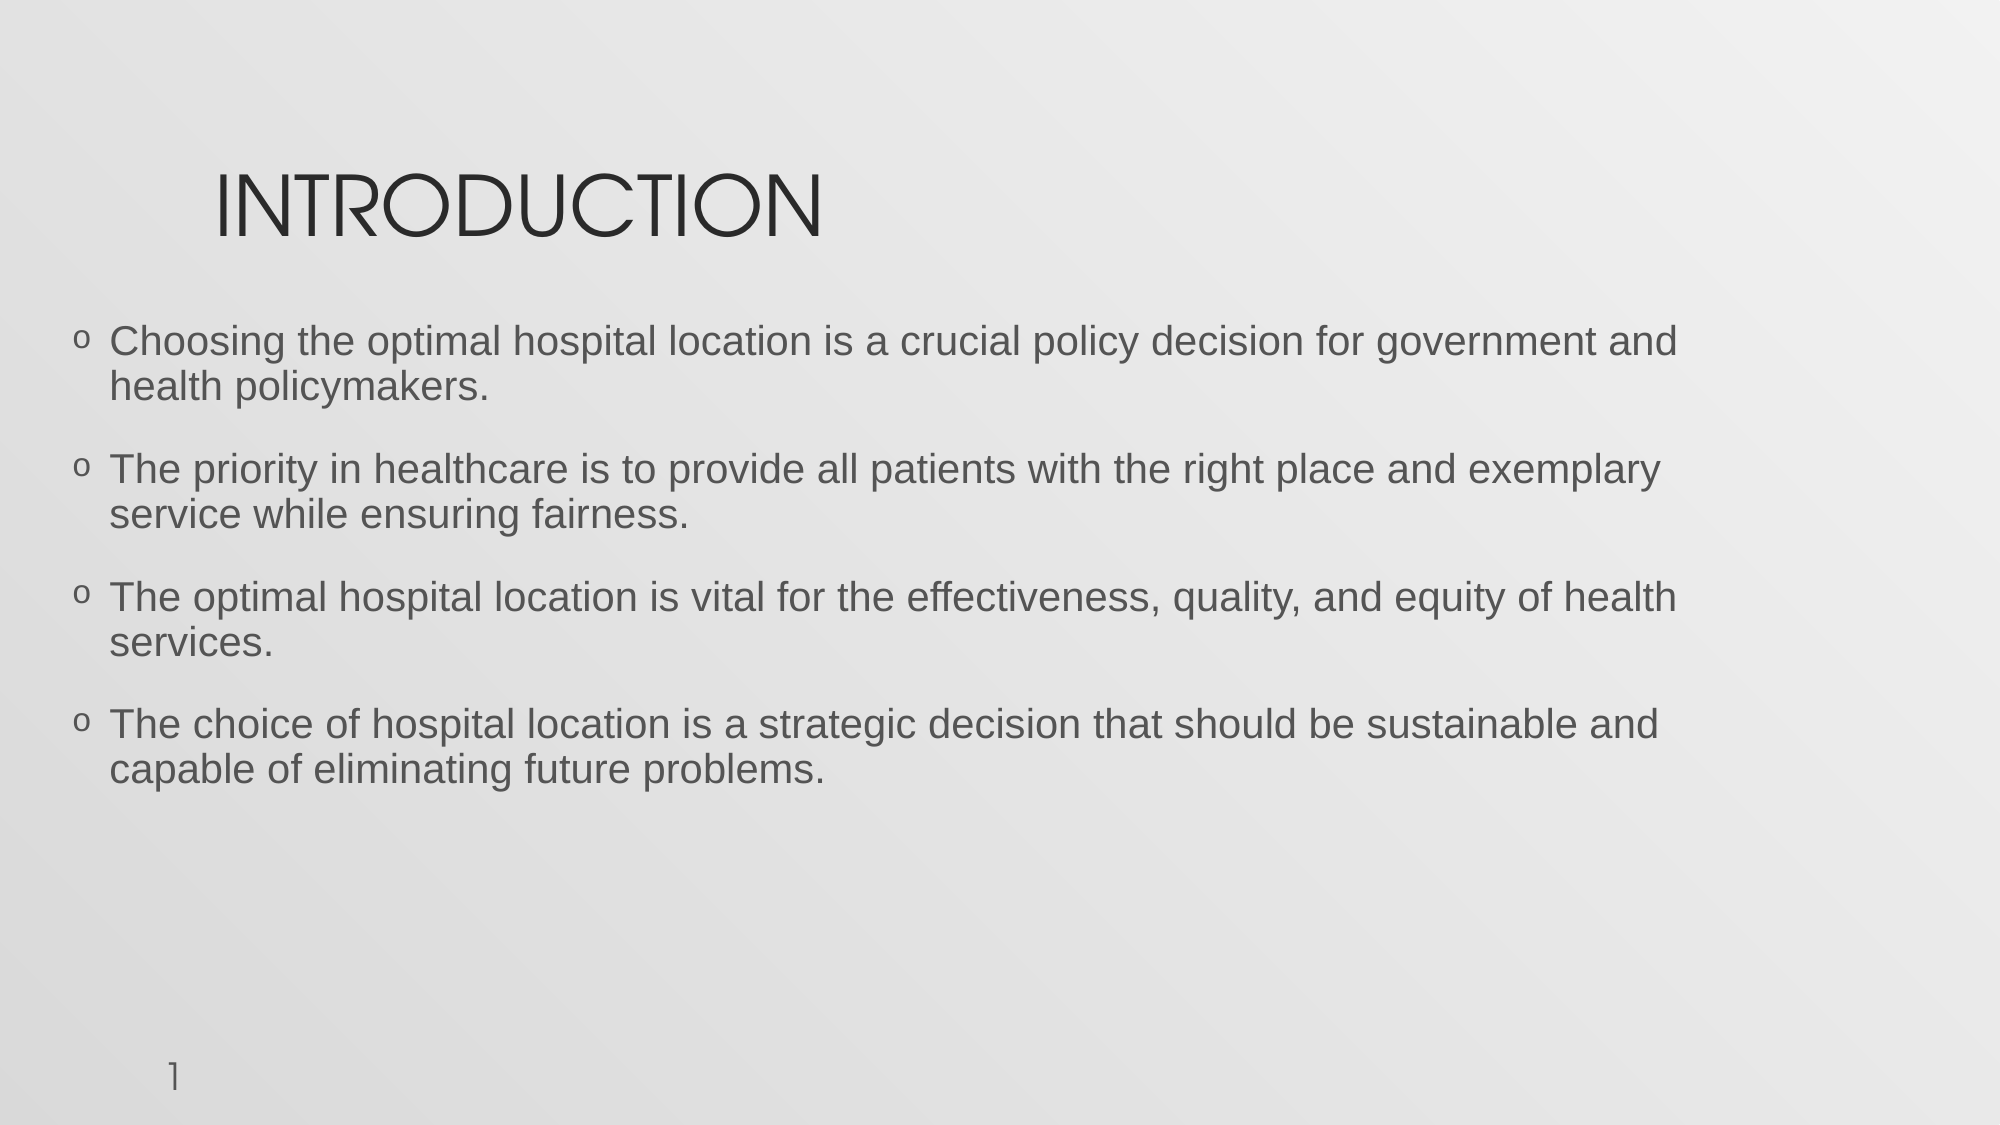

# introduction
Choosing the optimal hospital location is a crucial policy decision for government and health policymakers.
The priority in healthcare is to provide all patients with the right place and exemplary service while ensuring fairness.
The optimal hospital location is vital for the effectiveness, quality, and equity of health services.
The choice of hospital location is a strategic decision that should be sustainable and capable of eliminating future problems.
1